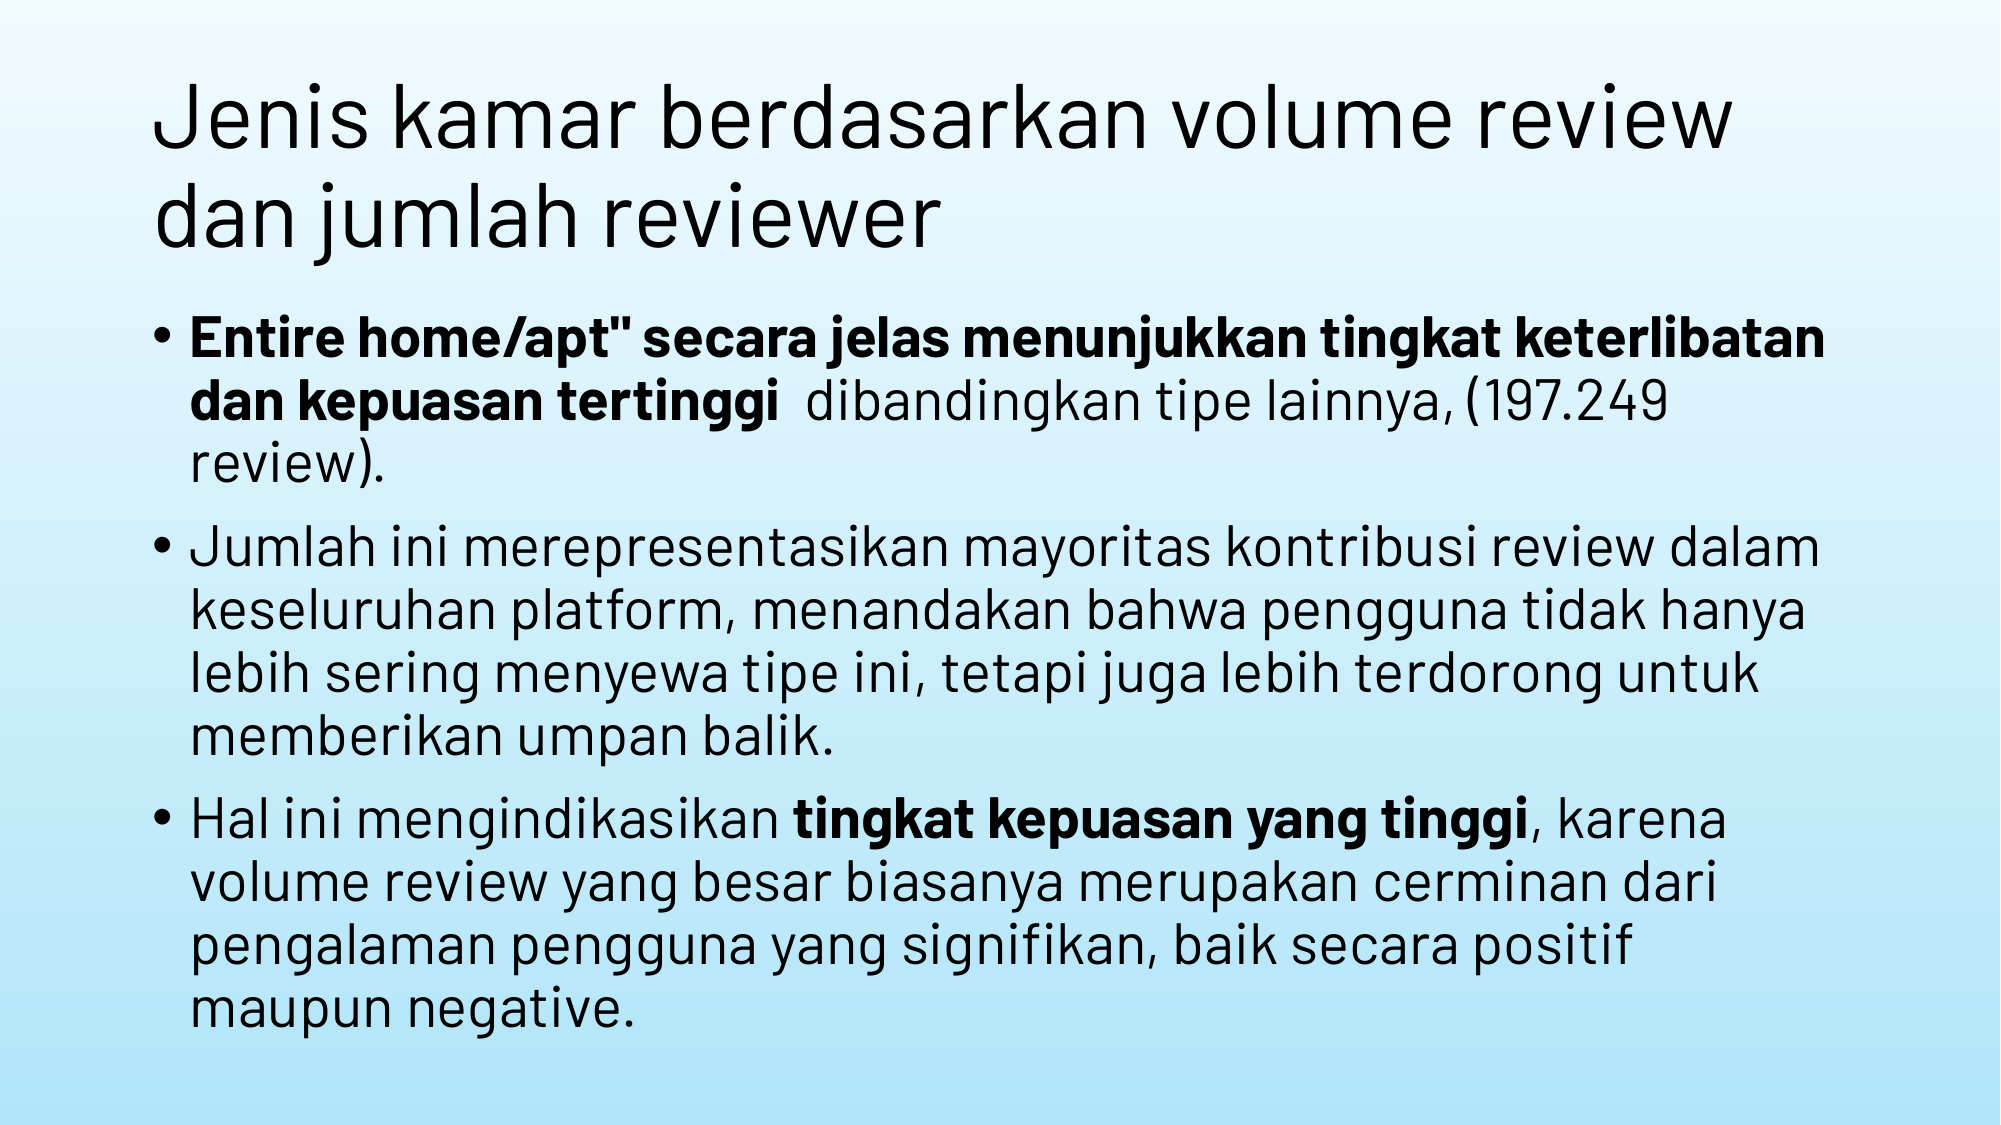

# Jenis kamar berdasarkan volume review dan jumlah reviewer
Entire home/apt" secara jelas menunjukkan tingkat keterlibatan dan kepuasan tertinggi  dibandingkan tipe lainnya, (197.249 review).
Jumlah ini merepresentasikan mayoritas kontribusi review dalam keseluruhan platform, menandakan bahwa pengguna tidak hanya lebih sering menyewa tipe ini, tetapi juga lebih terdorong untuk memberikan umpan balik.
Hal ini mengindikasikan tingkat kepuasan yang tinggi, karena volume review yang besar biasanya merupakan cerminan dari pengalaman pengguna yang signifikan, baik secara positif maupun negative.